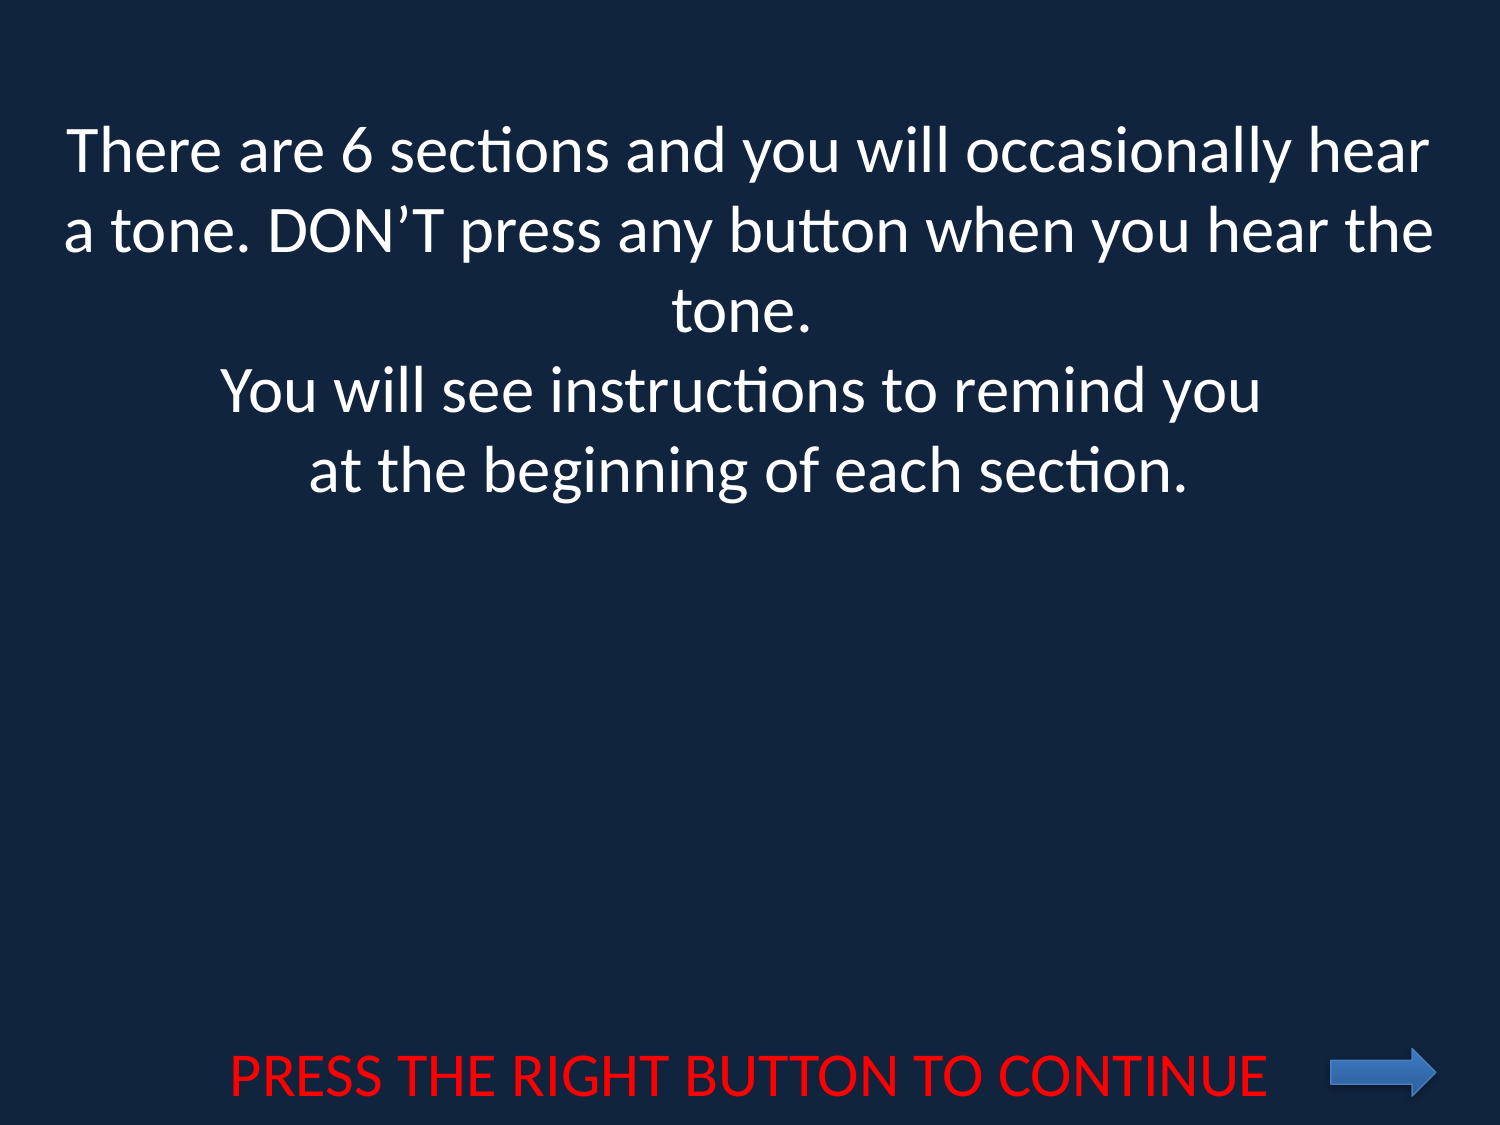

There are 6 sections and you will occasionally hear a tone. DON’T press any button when you hear the tone.
You will see instructions to remind you
at the beginning of each section.
PRESS THE RIGHT BUTTON TO CONTINUE